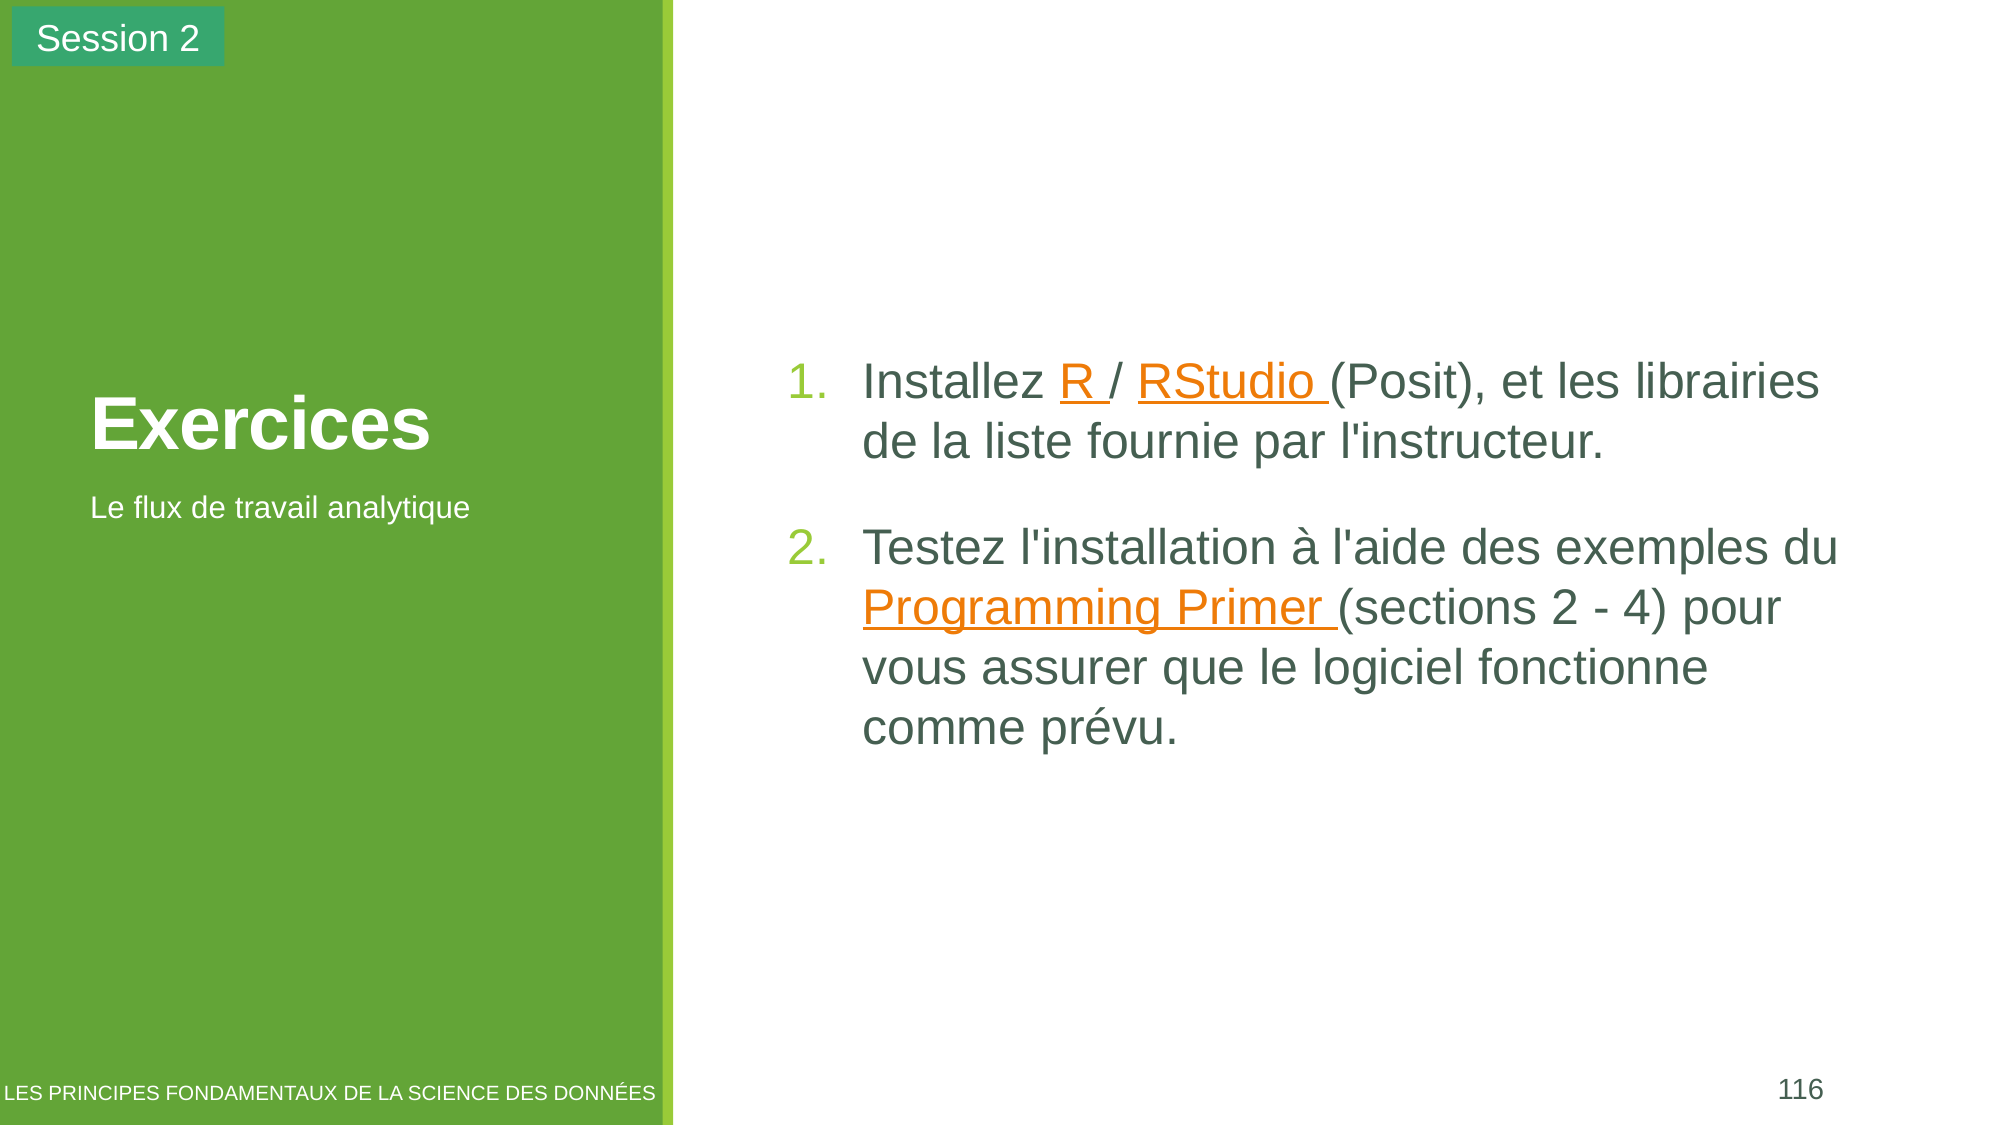

Session 2
# Exercices
Installez R / RStudio (Posit), et les librairies de la liste fournie par l'instructeur.
Testez l'installation à l'aide des exemples du Programming Primer (sections 2 - 4) pour vous assurer que le logiciel fonctionne comme prévu.

Le flux de travail analytique
116
LES PRINCIPES FONDAMENTAUX DE LA SCIENCE DES DONNÉES